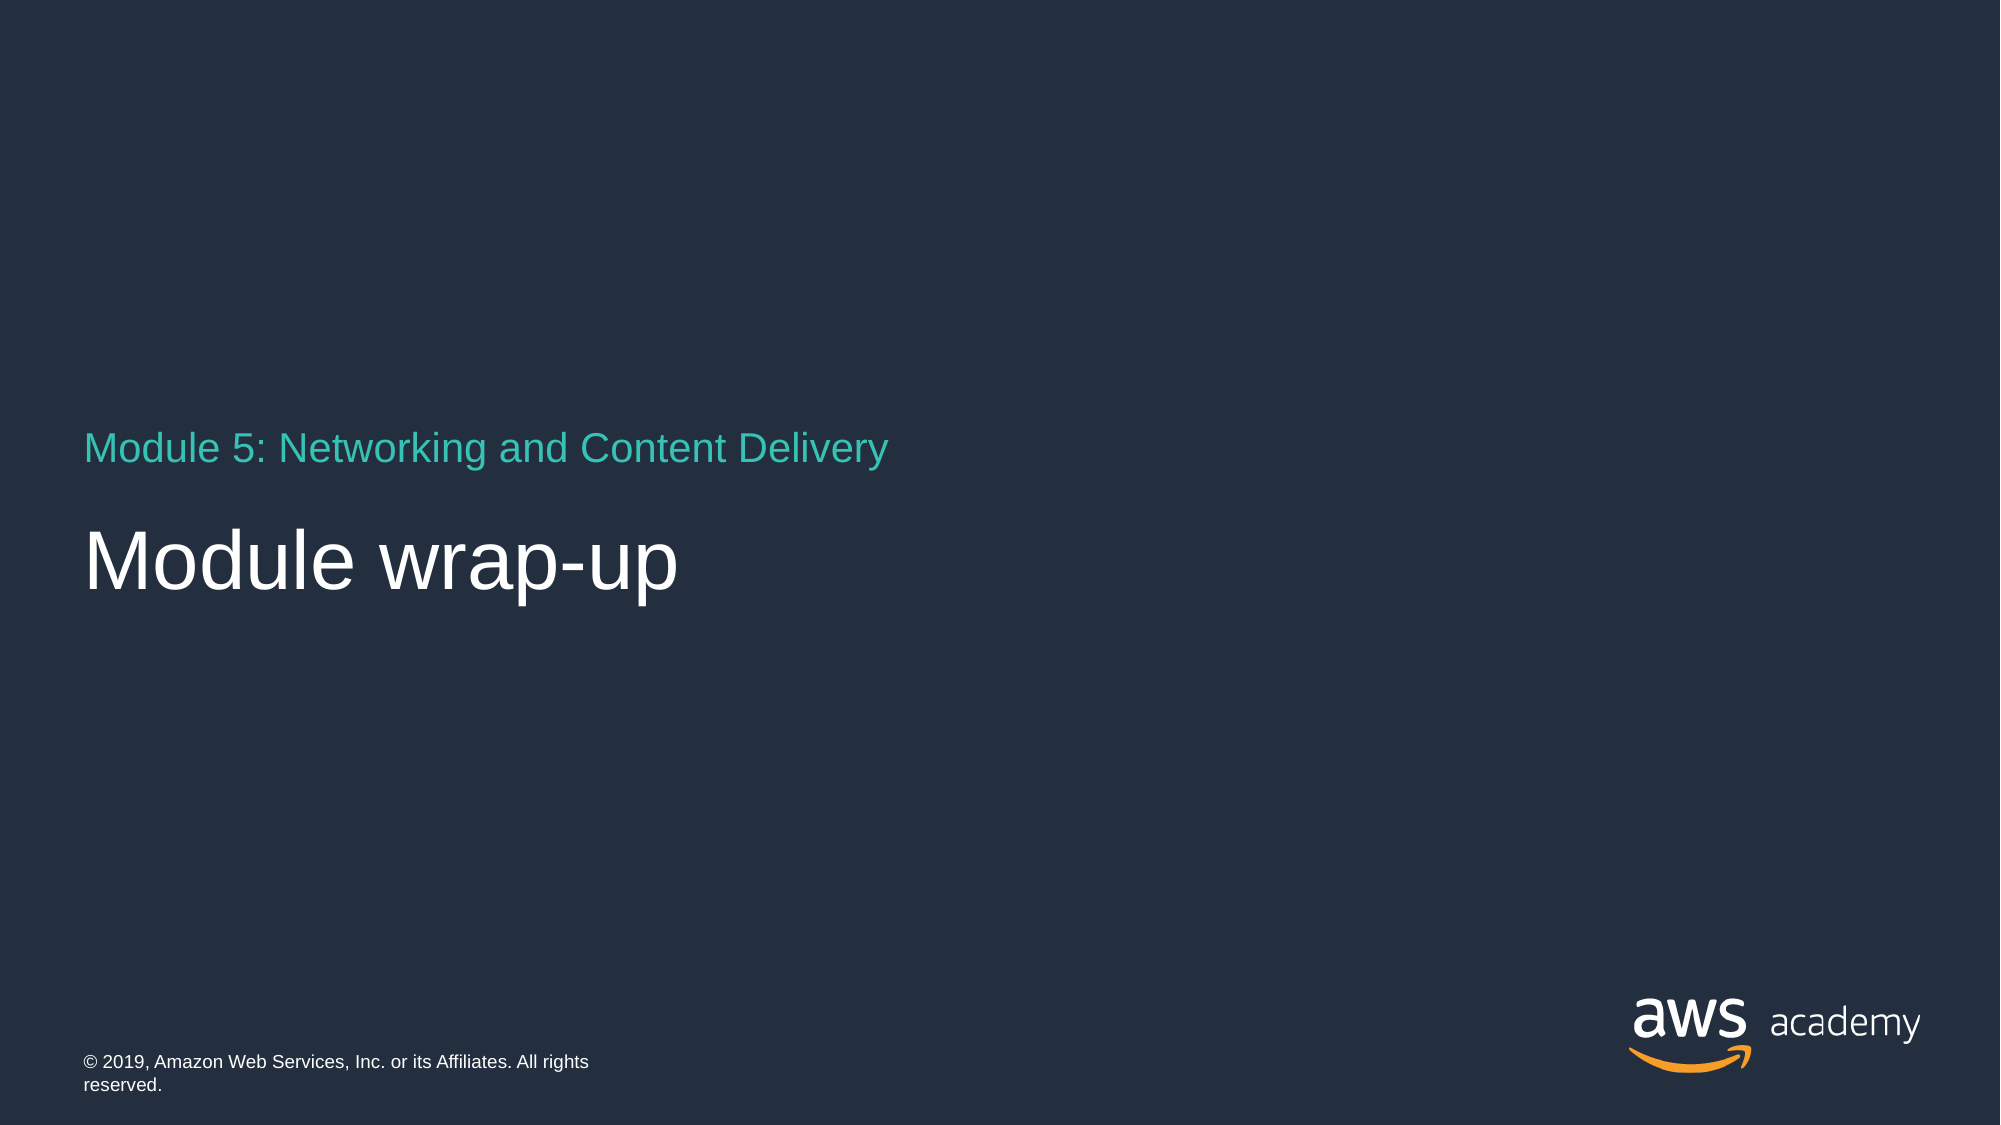

Module 5: Networking and Content Delivery

# Module wrap-up
© 2019, Amazon Web Services, Inc. or its Affiliates. All rights reserved.